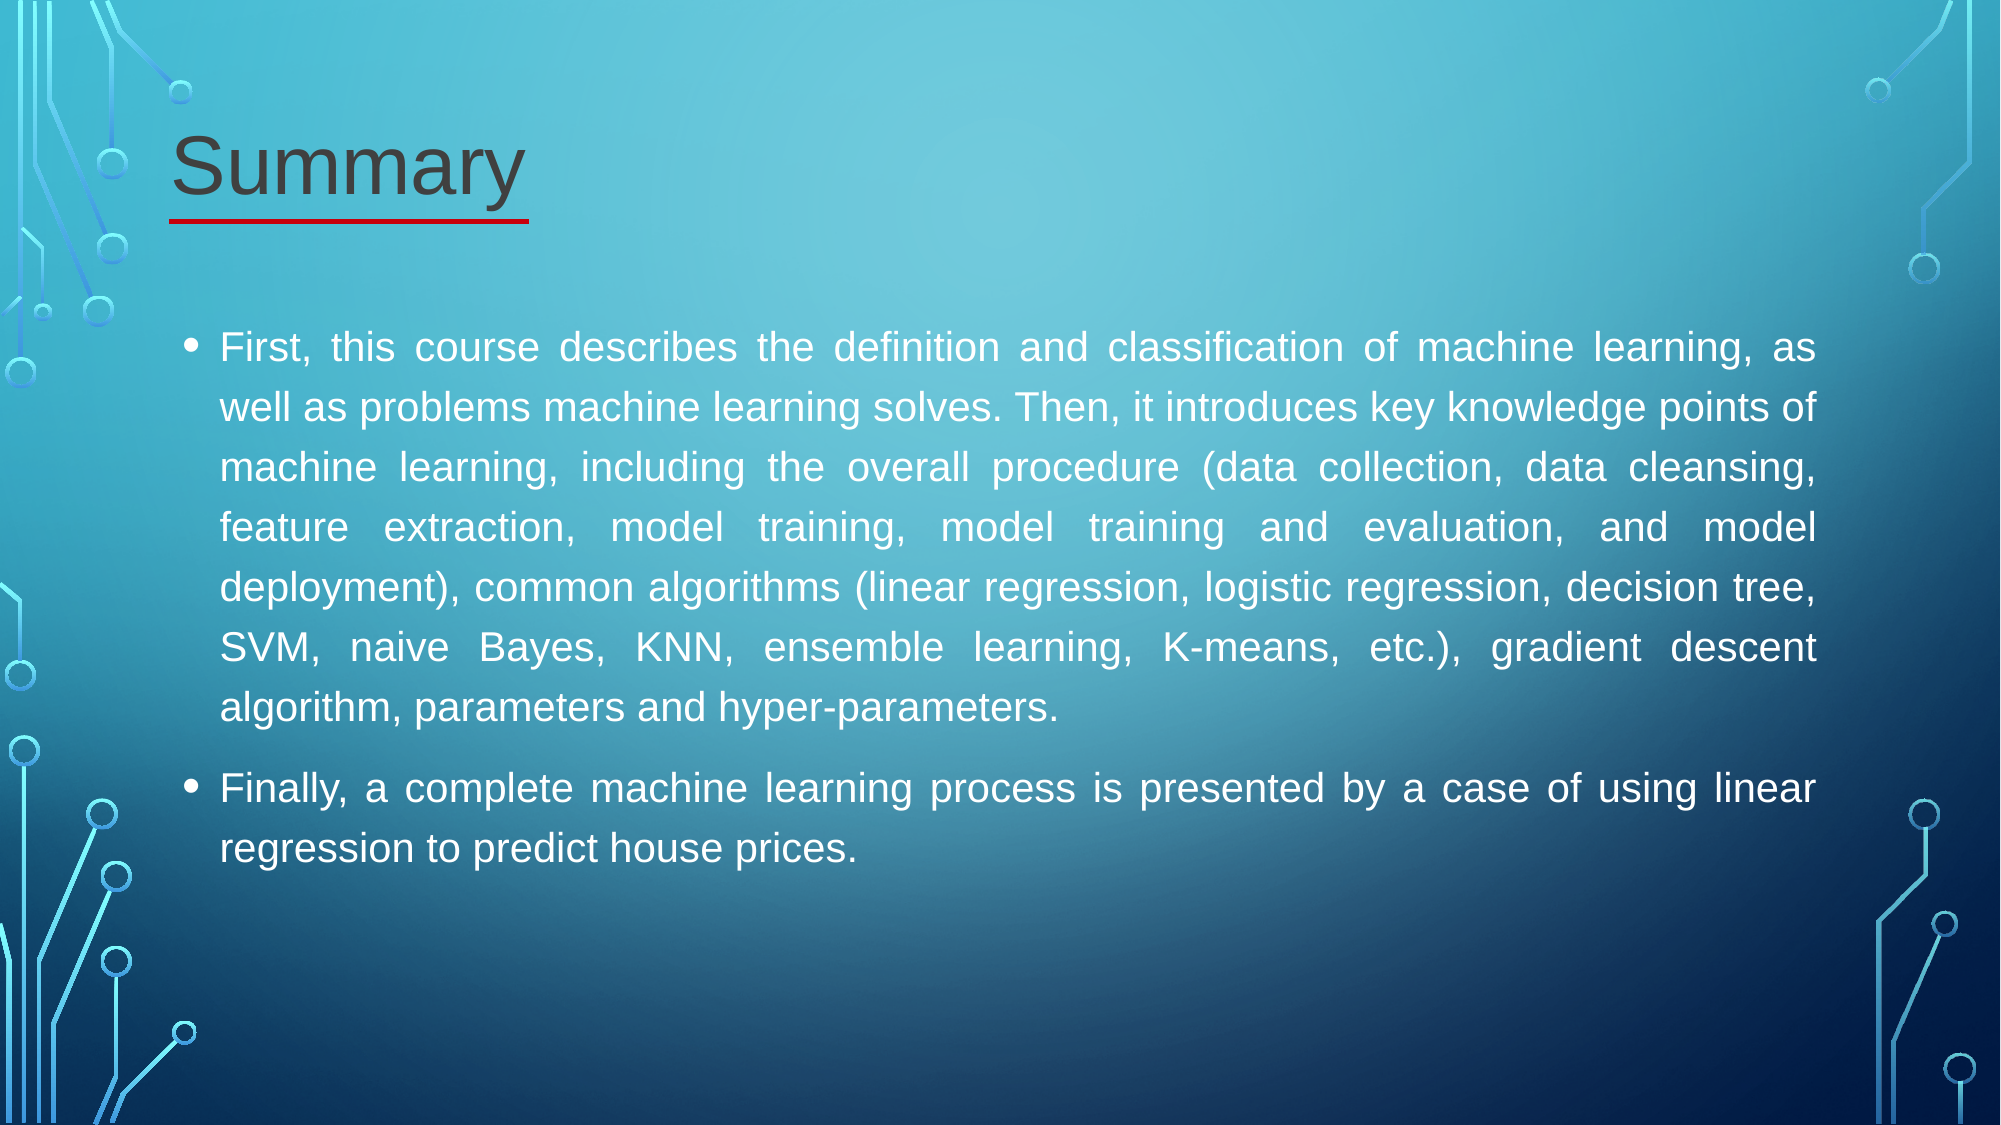

First, this course describes the definition and classification of machine learning, as well as problems machine learning solves. Then, it introduces key knowledge points of machine learning, including the overall procedure (data collection, data cleansing, feature extraction, model training, model training and evaluation, and model deployment), common algorithms (linear regression, logistic regression, decision tree, SVM, naive Bayes, KNN, ensemble learning, K-means, etc.), gradient descent algorithm, parameters and hyper-parameters.
Finally, a complete machine learning process is presented by a case of using linear regression to predict house prices.